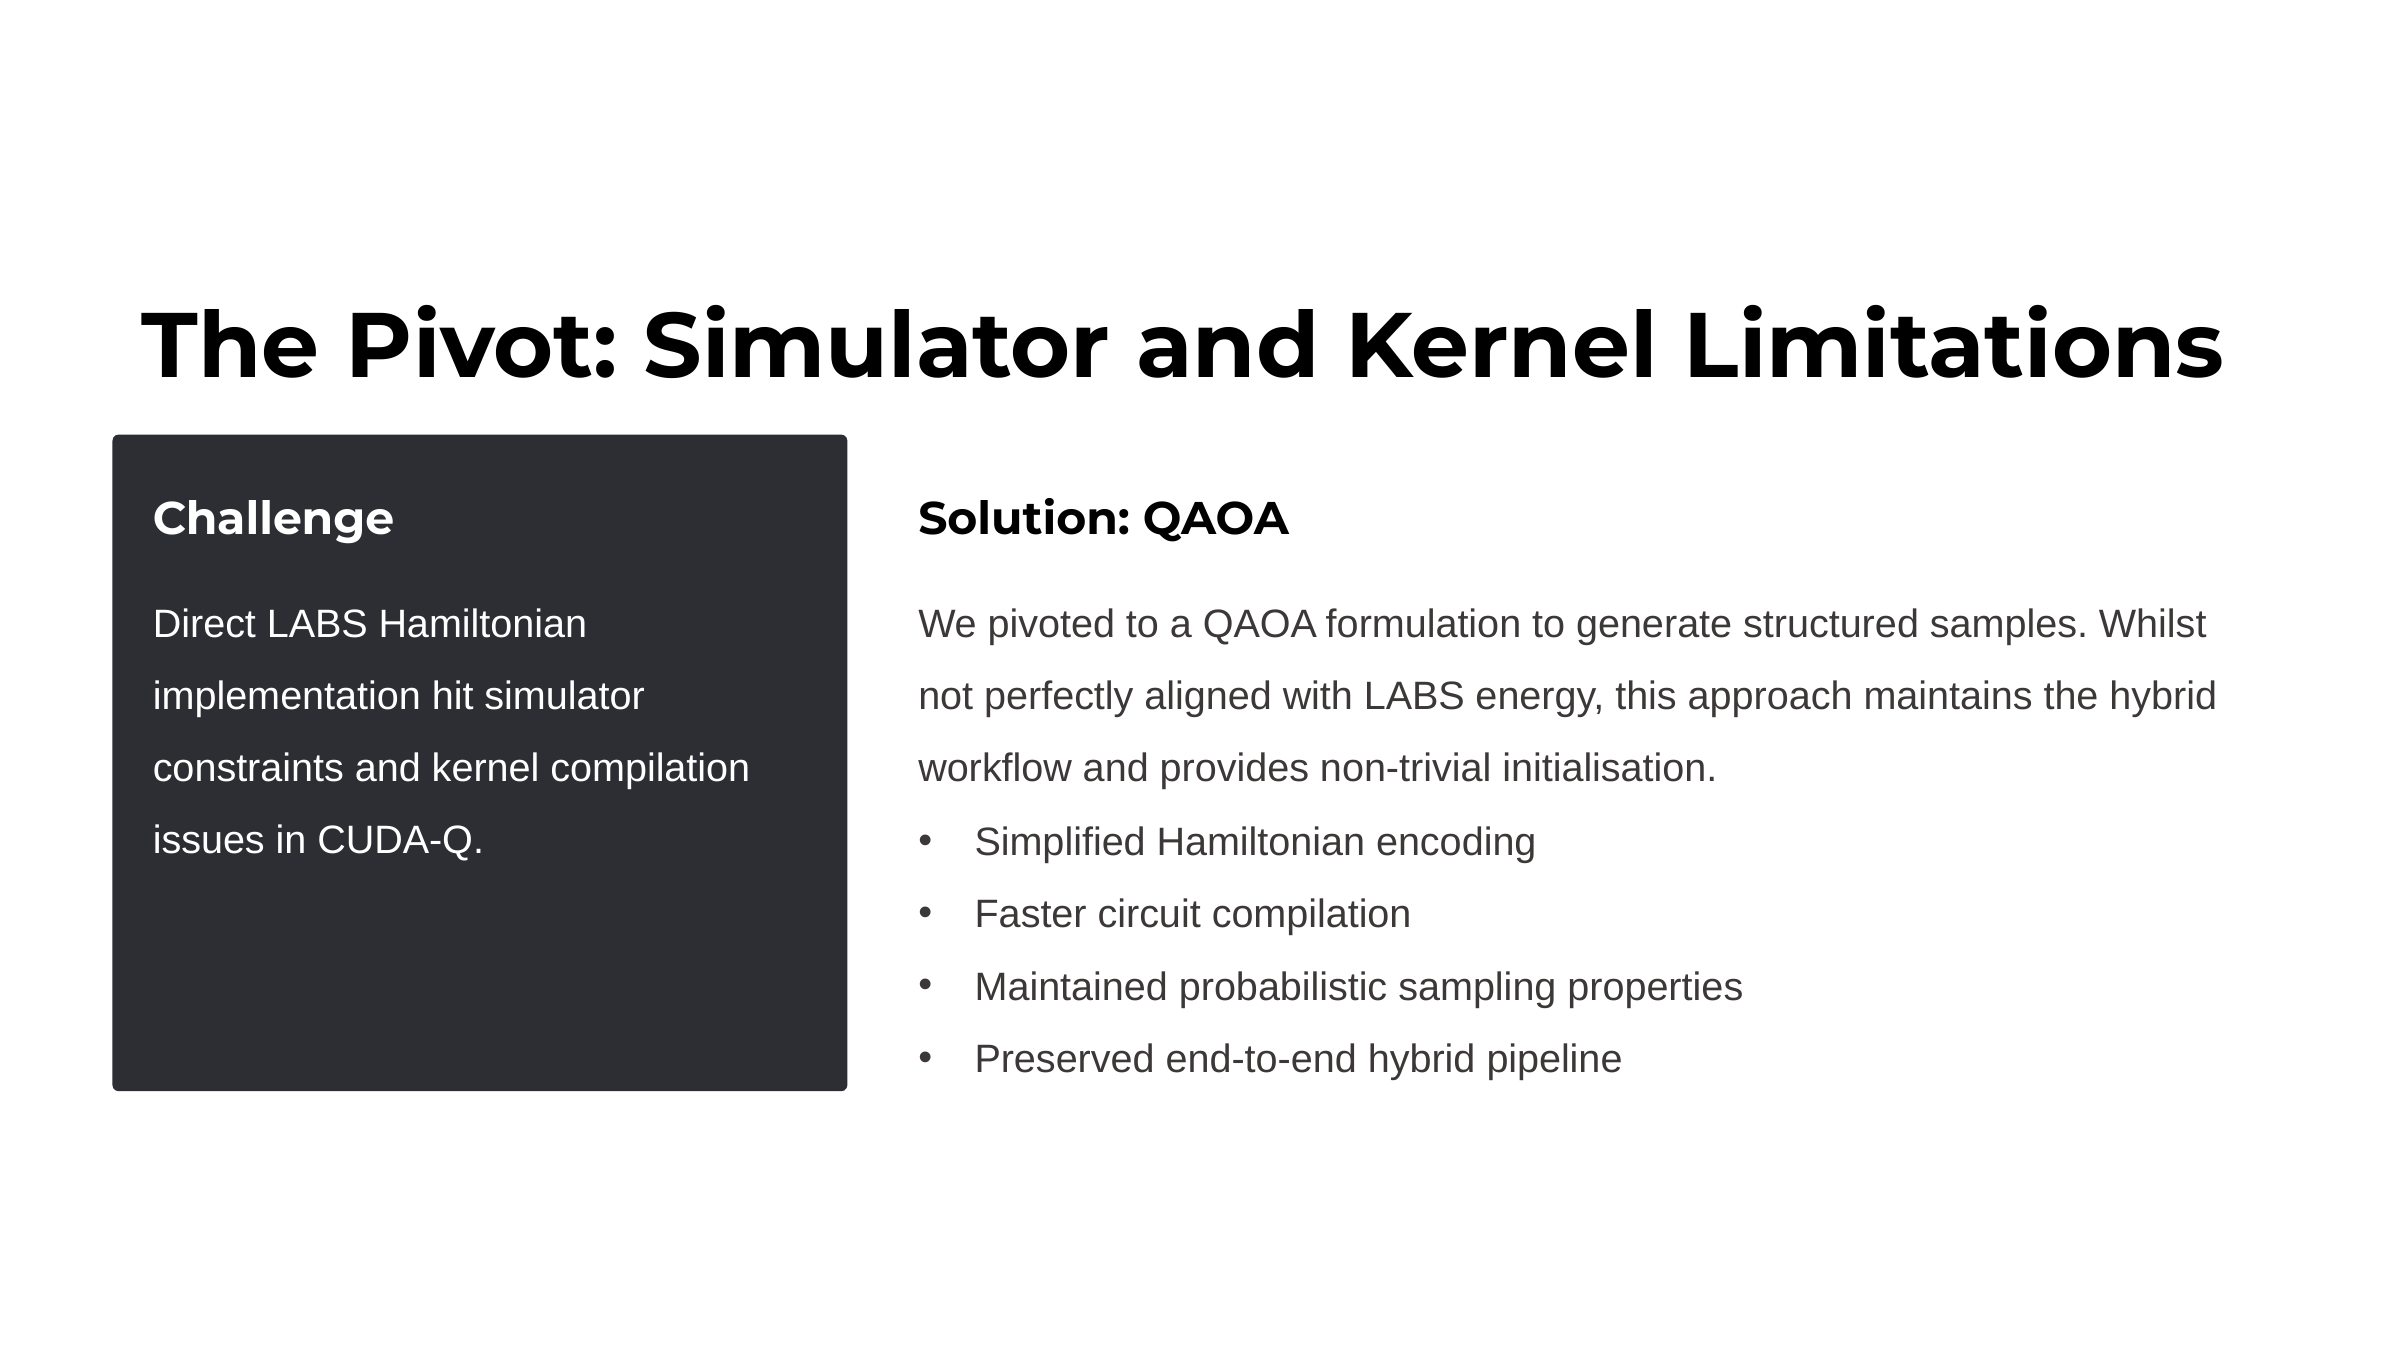

The Pivot: Simulator and Kernel Limitations

Challenge
Solution: QAOA
Direct LABS Hamiltonian implementation hit simulator constraints and kernel compilation issues in CUDA-Q.
We pivoted to a QAOA formulation to generate structured samples. Whilst not perfectly aligned with LABS energy, this approach maintains the hybrid workflow and provides non-trivial initialisation.
Simplified Hamiltonian encoding
Faster circuit compilation
Maintained probabilistic sampling properties
Preserved end-to-end hybrid pipeline